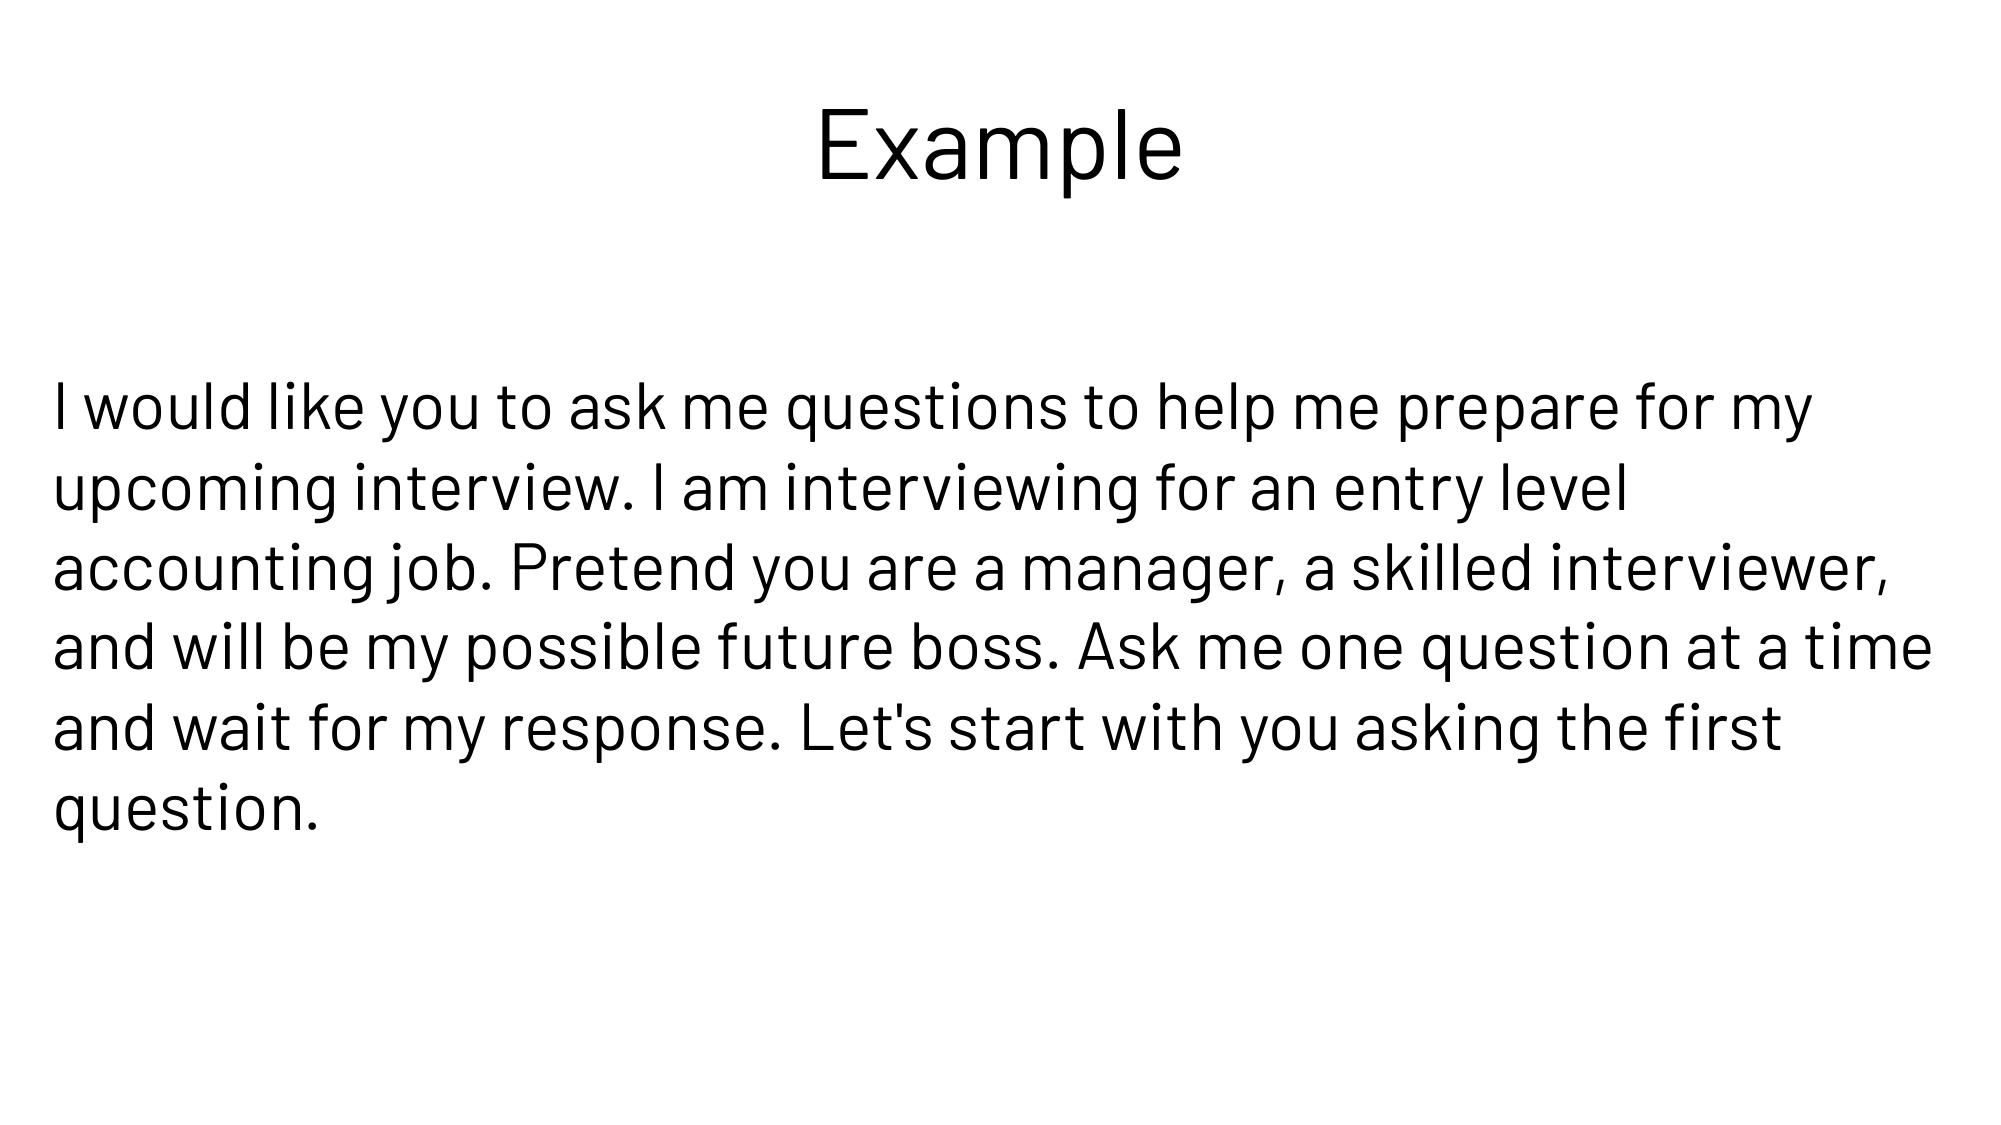

Example
I would like you to ask me questions to help me prepare for my upcoming interview. I am interviewing for an entry level accounting job. Pretend you are a manager, a skilled interviewer, and will be my possible future boss. Ask me one question at a time and wait for my response. Let's start with you asking the first question.